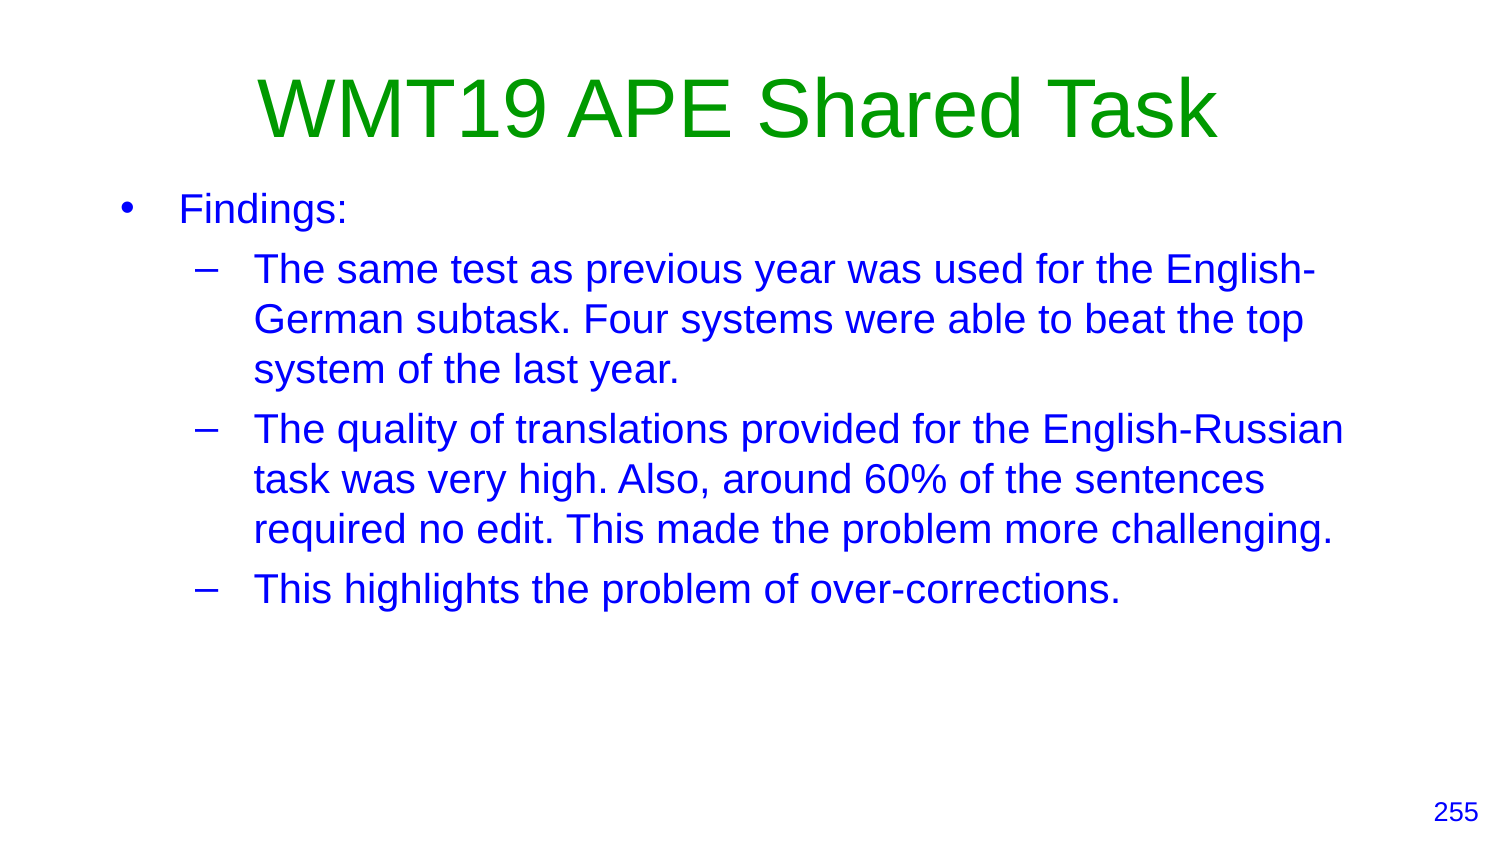

# WMT19 APE Shared Task
Findings:
The same test as previous year was used for the English-German subtask. Four systems were able to beat the top system of the last year.
The quality of translations provided for the English-Russian task was very high. Also, around 60% of the sentences required no edit. This made the problem more challenging.
This highlights the problem of over-corrections.
255